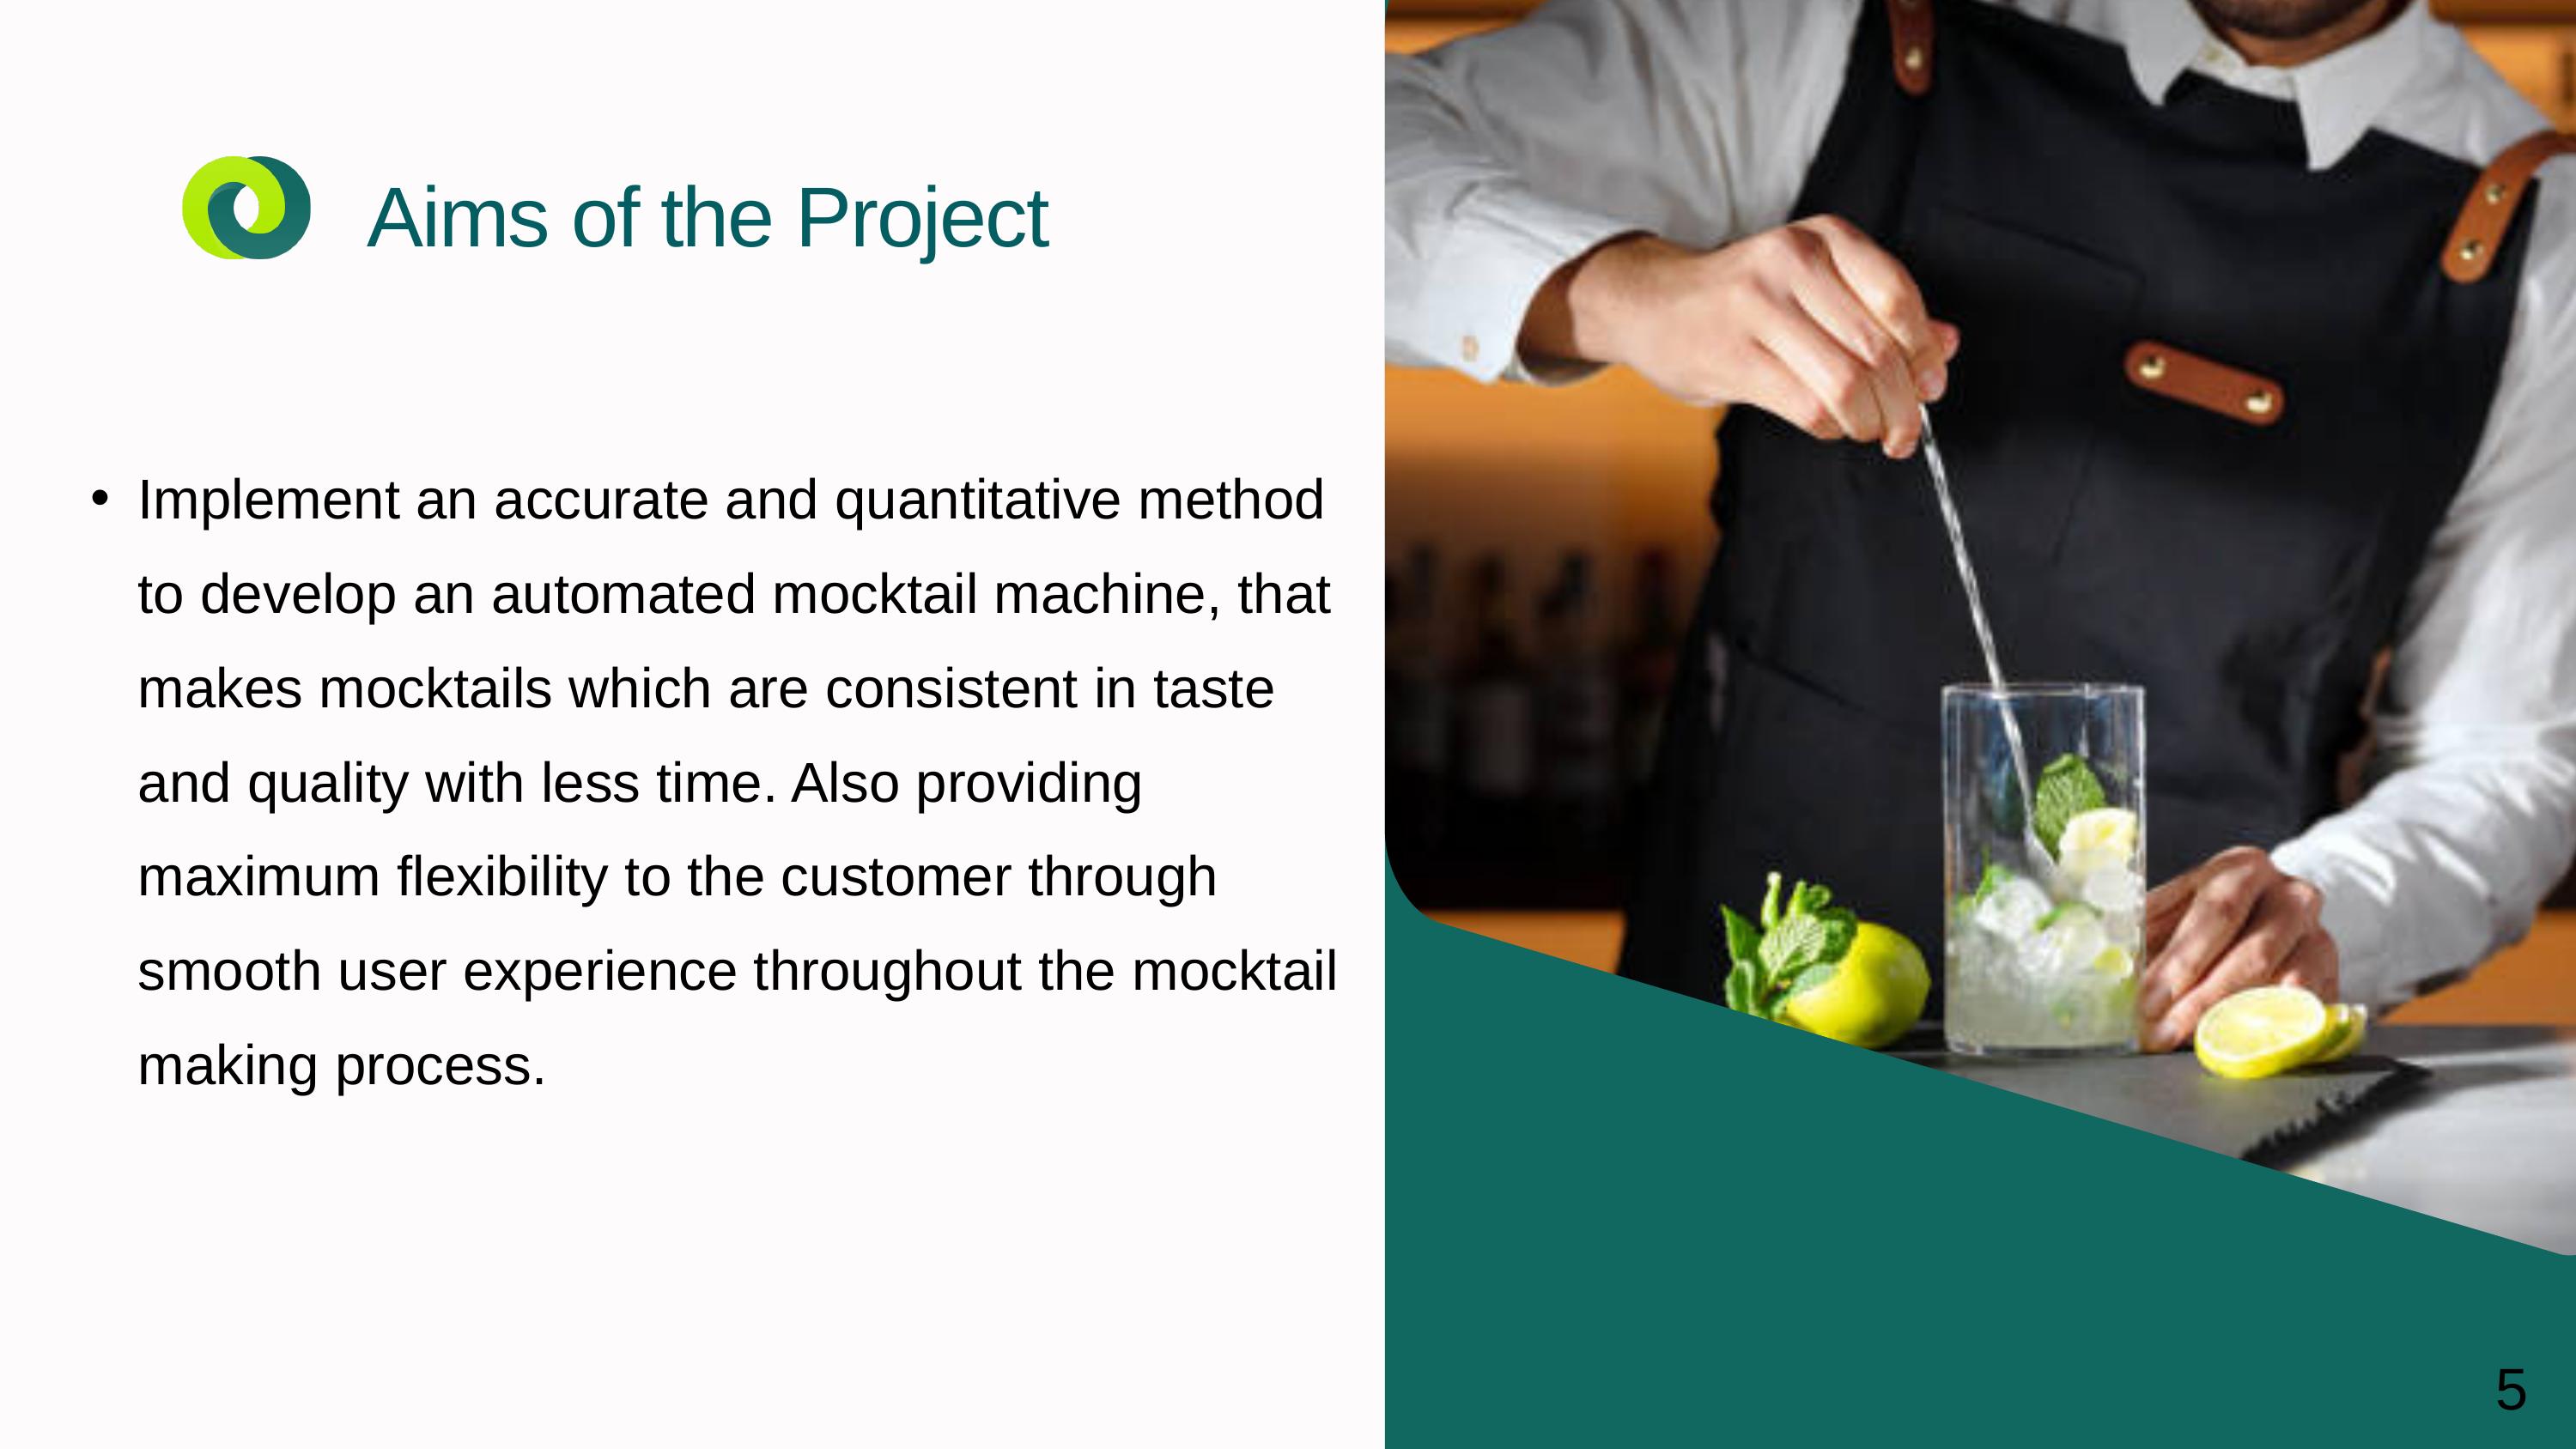

Aims of the Project

Implement an accurate and quantitative method to develop an automated mocktail machine, that makes mocktails which are consistent in taste and quality with less time. Also providing maximum flexibility to the customer through smooth user experience throughout the mocktail making process.
5